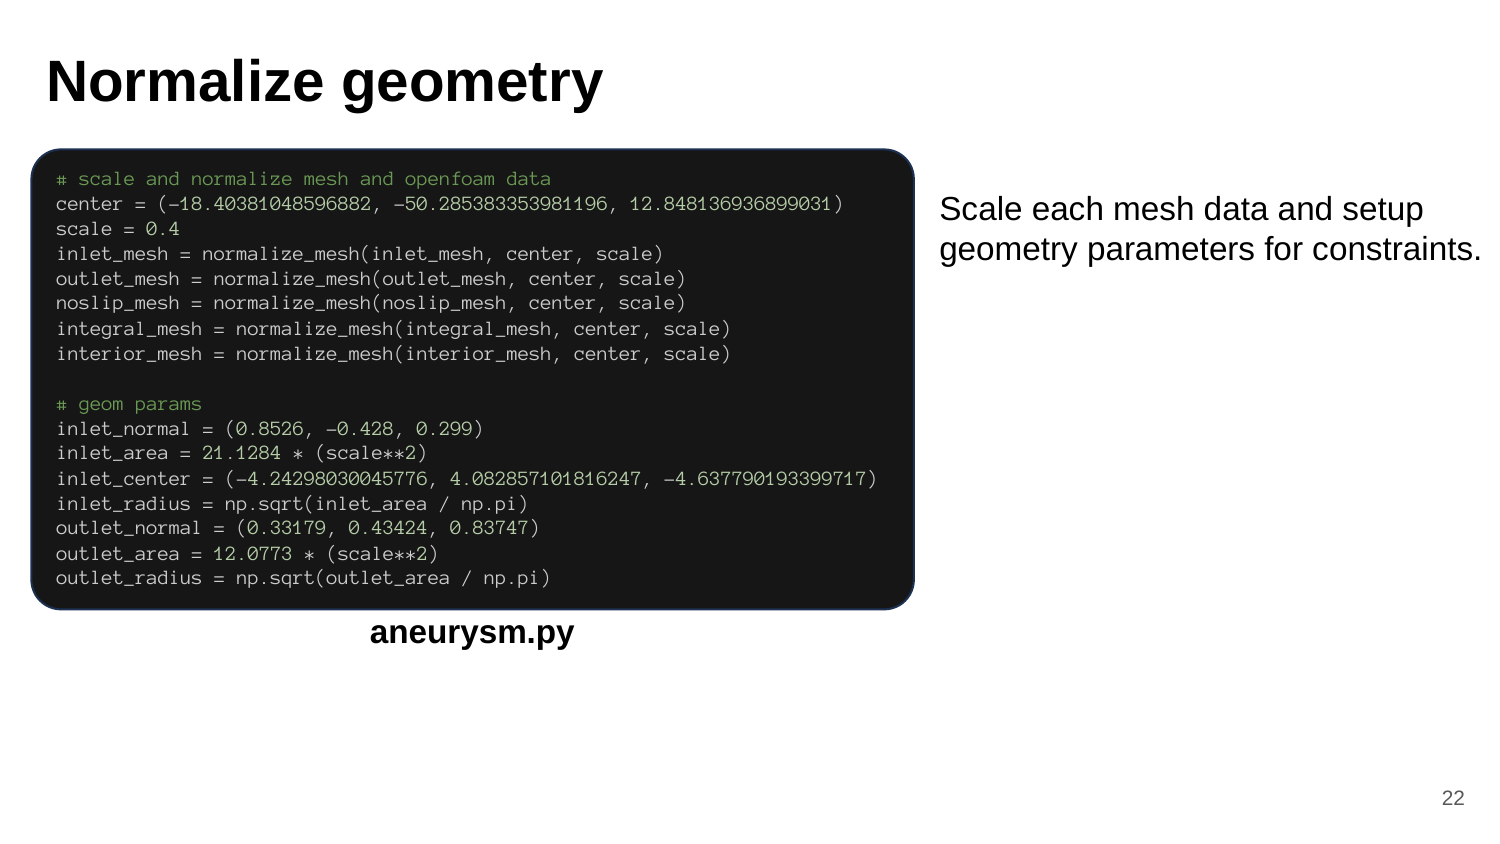

# Normalize geometry

# scale and normalize mesh and openfoam data
center = (-18.40381048596882, -50.285383353981196, 12.848136936899031)
scale = 0.4
inlet_mesh = normalize_mesh(inlet_mesh, center, scale)
outlet_mesh = normalize_mesh(outlet_mesh, center, scale)
noslip_mesh = normalize_mesh(noslip_mesh, center, scale)
integral_mesh = normalize_mesh(integral_mesh, center, scale)
interior_mesh = normalize_mesh(interior_mesh, center, scale)

# geom params
inlet_normal = (0.8526, -0.428, 0.299)
inlet_area = 21.1284 * (scale**2)
inlet_center = (-4.24298030045776, 4.082857101816247, -4.637790193399717)
inlet_radius = np.sqrt(inlet_area / np.pi)
outlet_normal = (0.33179, 0.43424, 0.83747)
outlet_area = 12.0773 * (scale**2)
outlet_radius = np.sqrt(outlet_area / np.pi)

Scale each mesh data and setup geometry parameters for constraints.
aneurysm.py
22